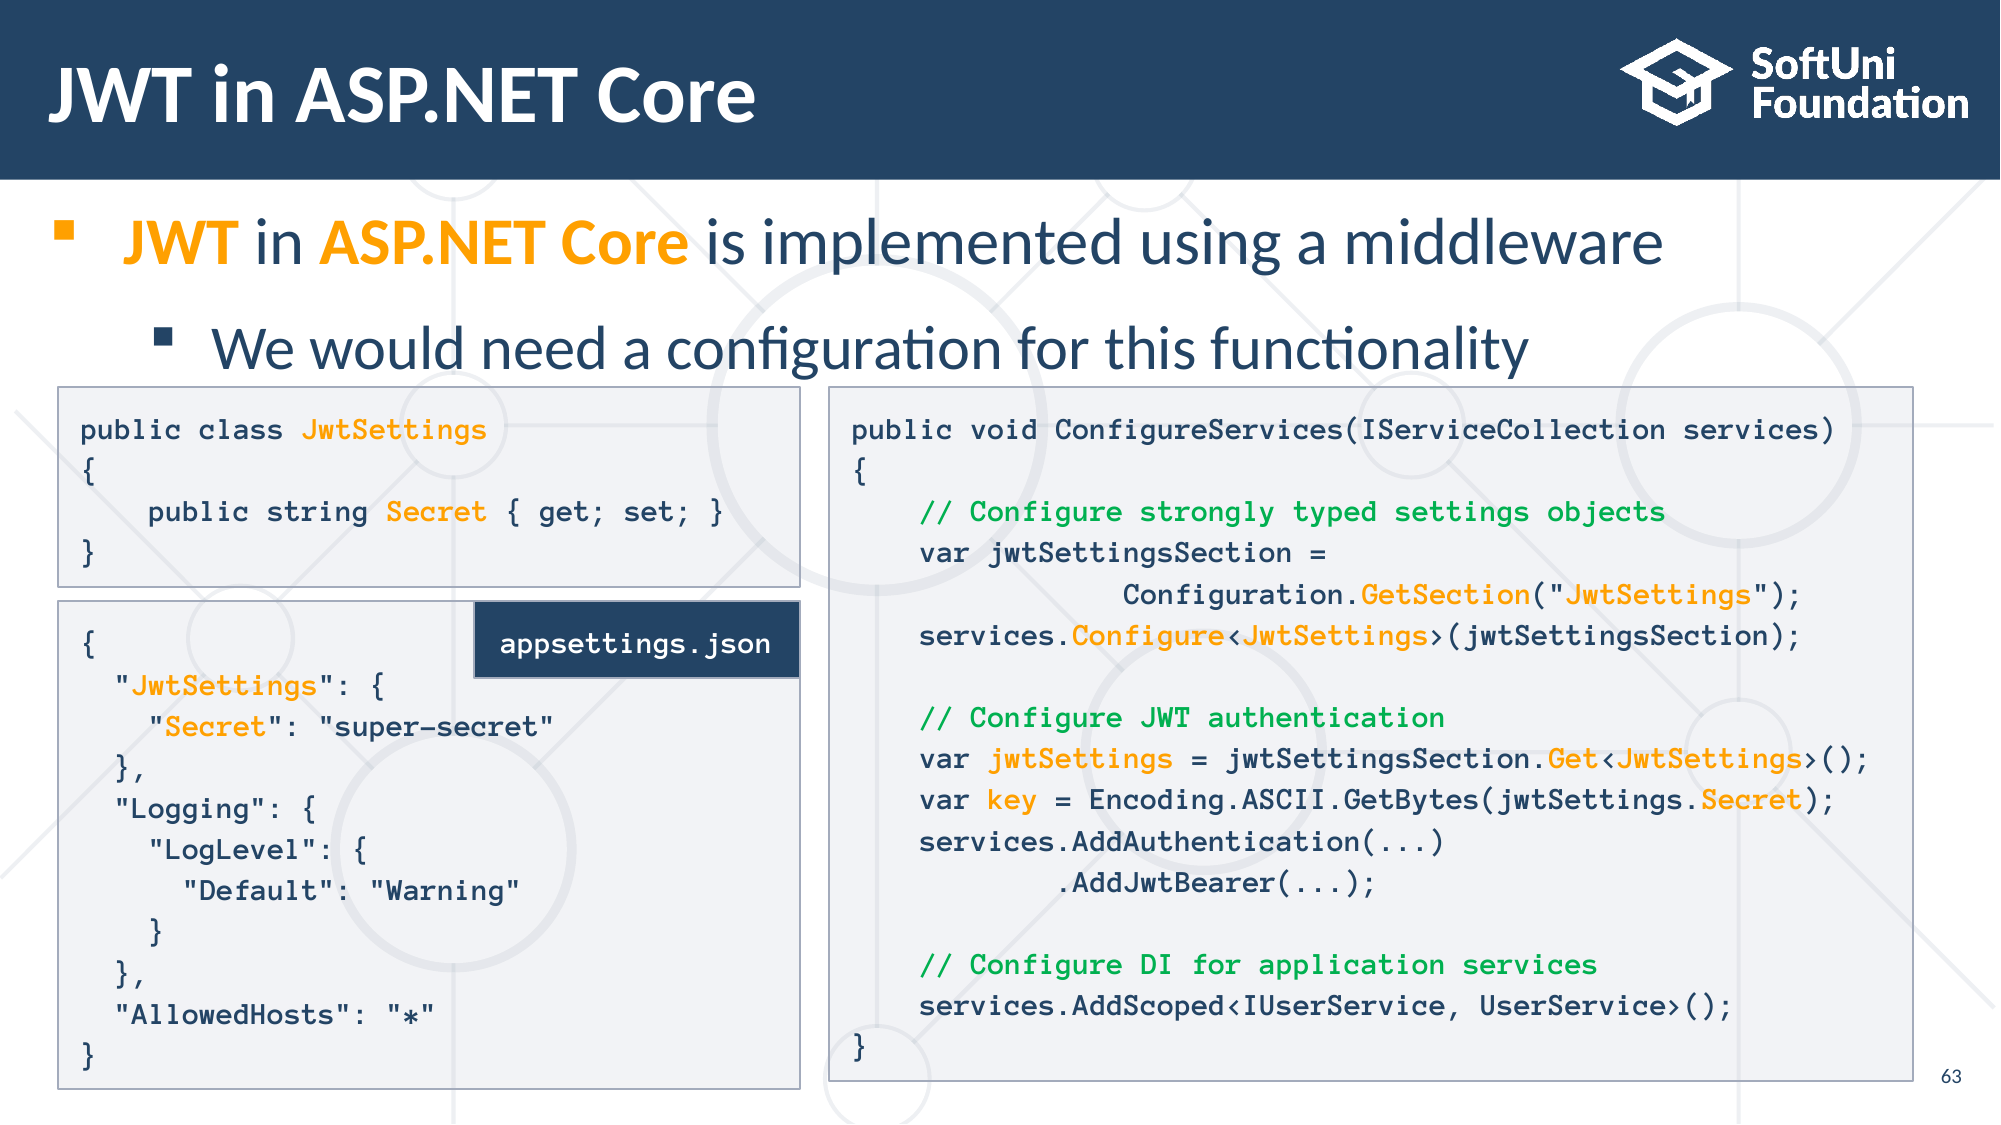

# JWT in ASP.NET Core
JWT in ASP.NET Core is implemented using a middleware
We would need a configuration for this functionality
public class JwtSettings
{
    public string Secret { get; set; }
}
public void ConfigureServices(IServiceCollection services)
{
    // Configure strongly typed settings objects
    var jwtSettingsSection =
                Configuration.GetSection("JwtSettings");
    services.Configure<JwtSettings>(jwtSettingsSection);

    // Configure JWT authentication
    var jwtSettings = jwtSettingsSection.Get<JwtSettings>();
    var key = Encoding.ASCII.GetBytes(jwtSettings.Secret);
    services.AddAuthentication(...)
            .AddJwtBearer(...);

    // Configure DI for application services
    services.AddScoped<IUserService, UserService>();
}
{
  "JwtSettings": {
    "Secret": "super-secret"
  },
  "Logging": {
    "LogLevel": {
      "Default": "Warning"
    }
  },
  "AllowedHosts": "*"
}
appsettings.json
63